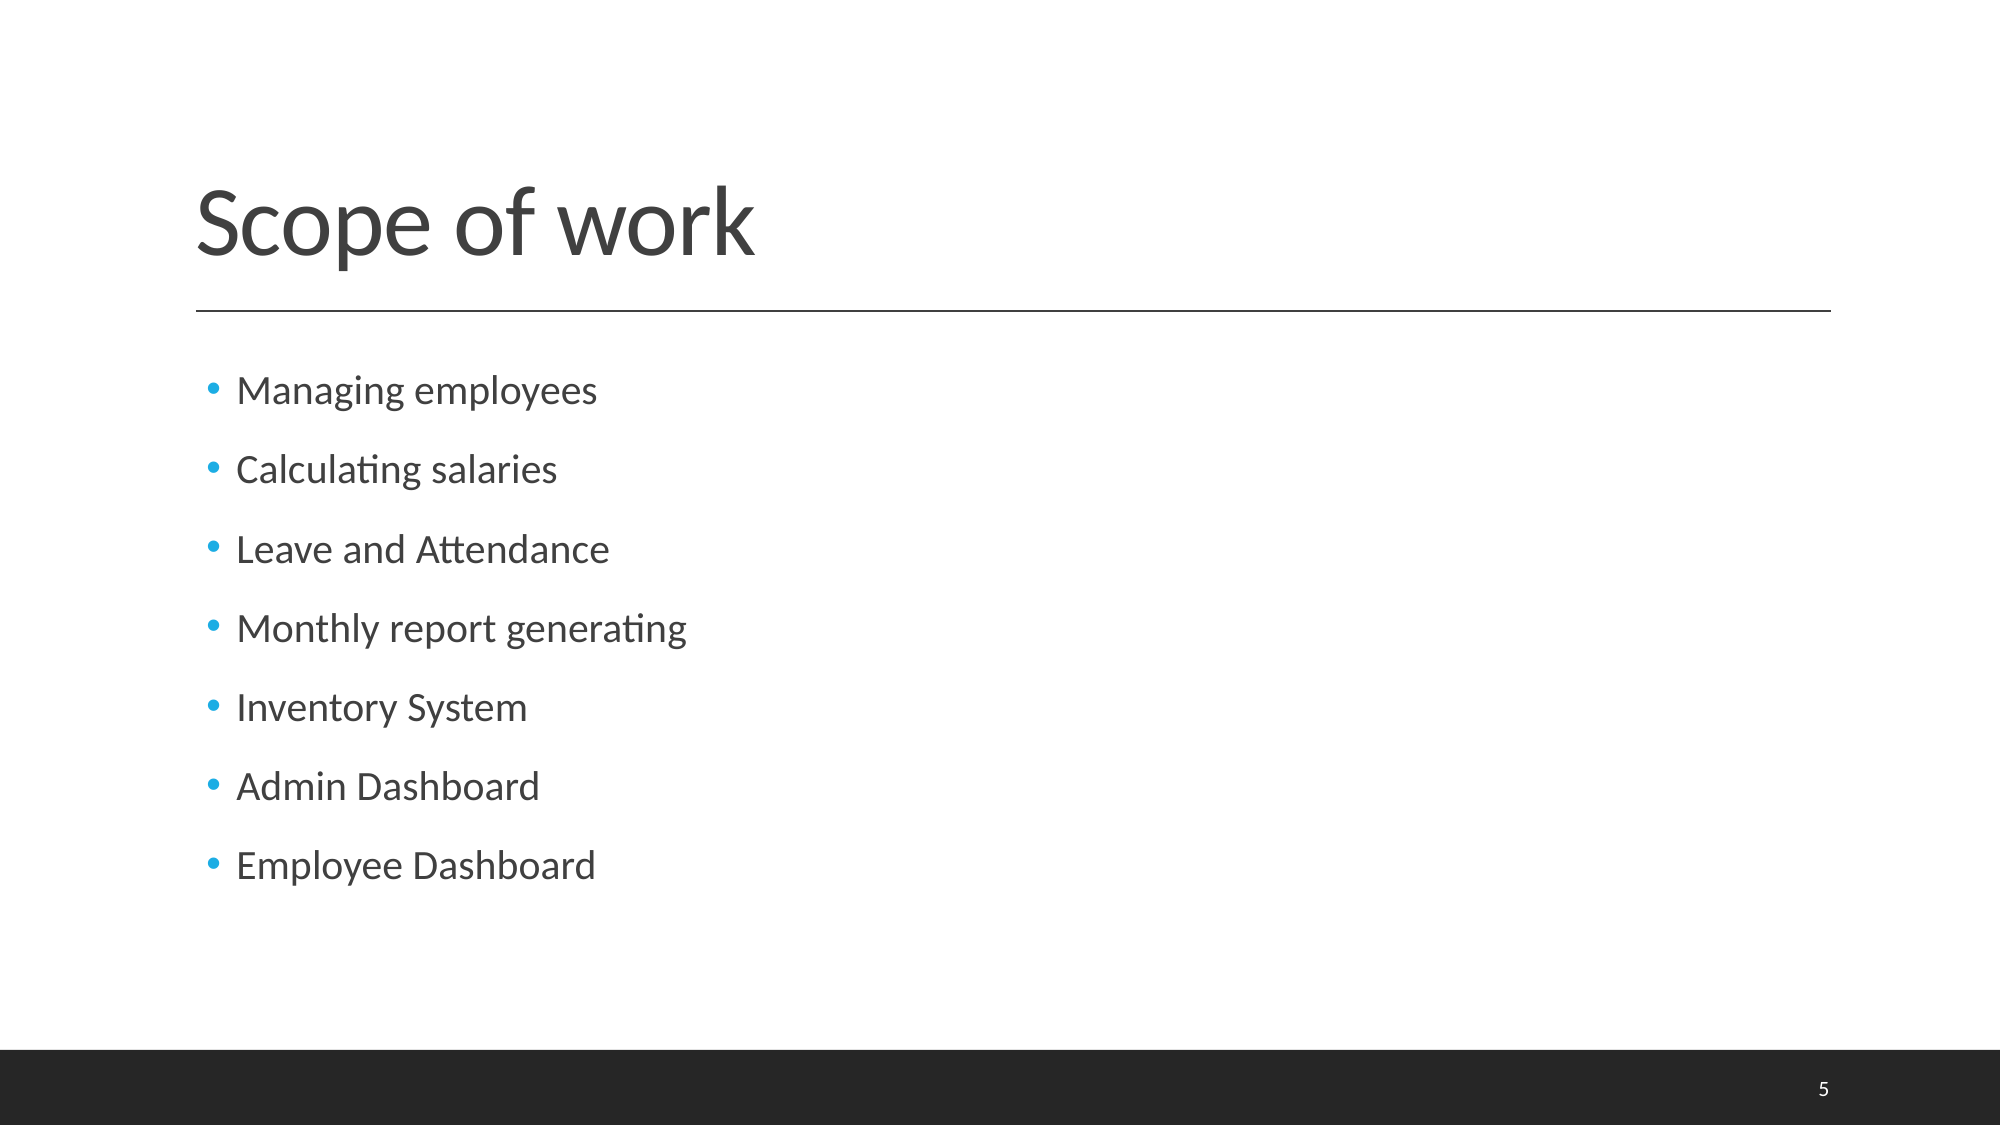

# Scope of work
Managing employees
Calculating salaries
Leave and Attendance
Monthly report generating
Inventory System
Admin Dashboard
Employee Dashboard
5